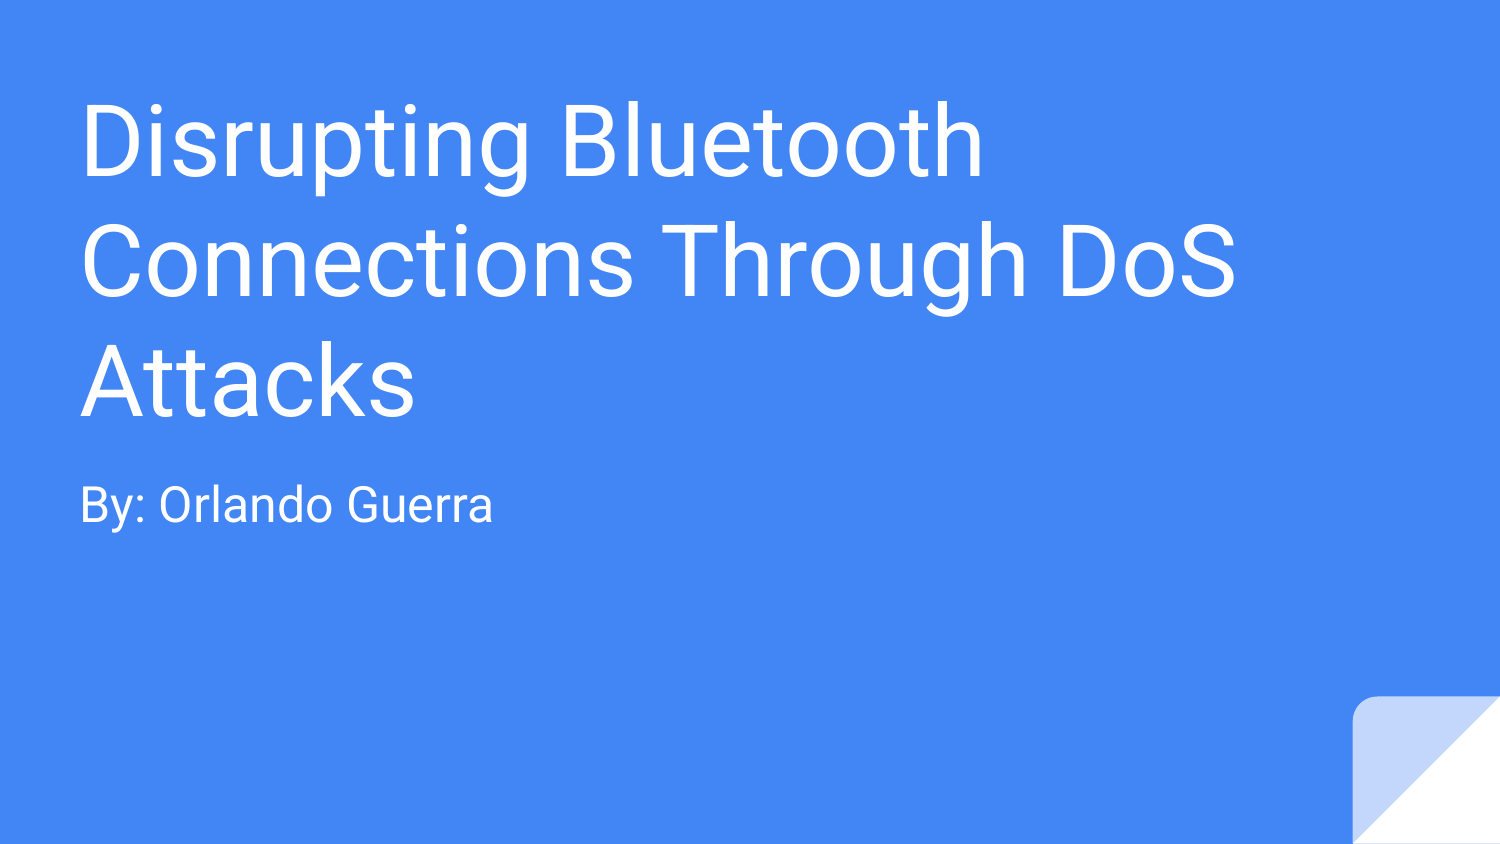

# Disrupting Bluetooth Connections Through DoS Attacks
By: Orlando Guerra